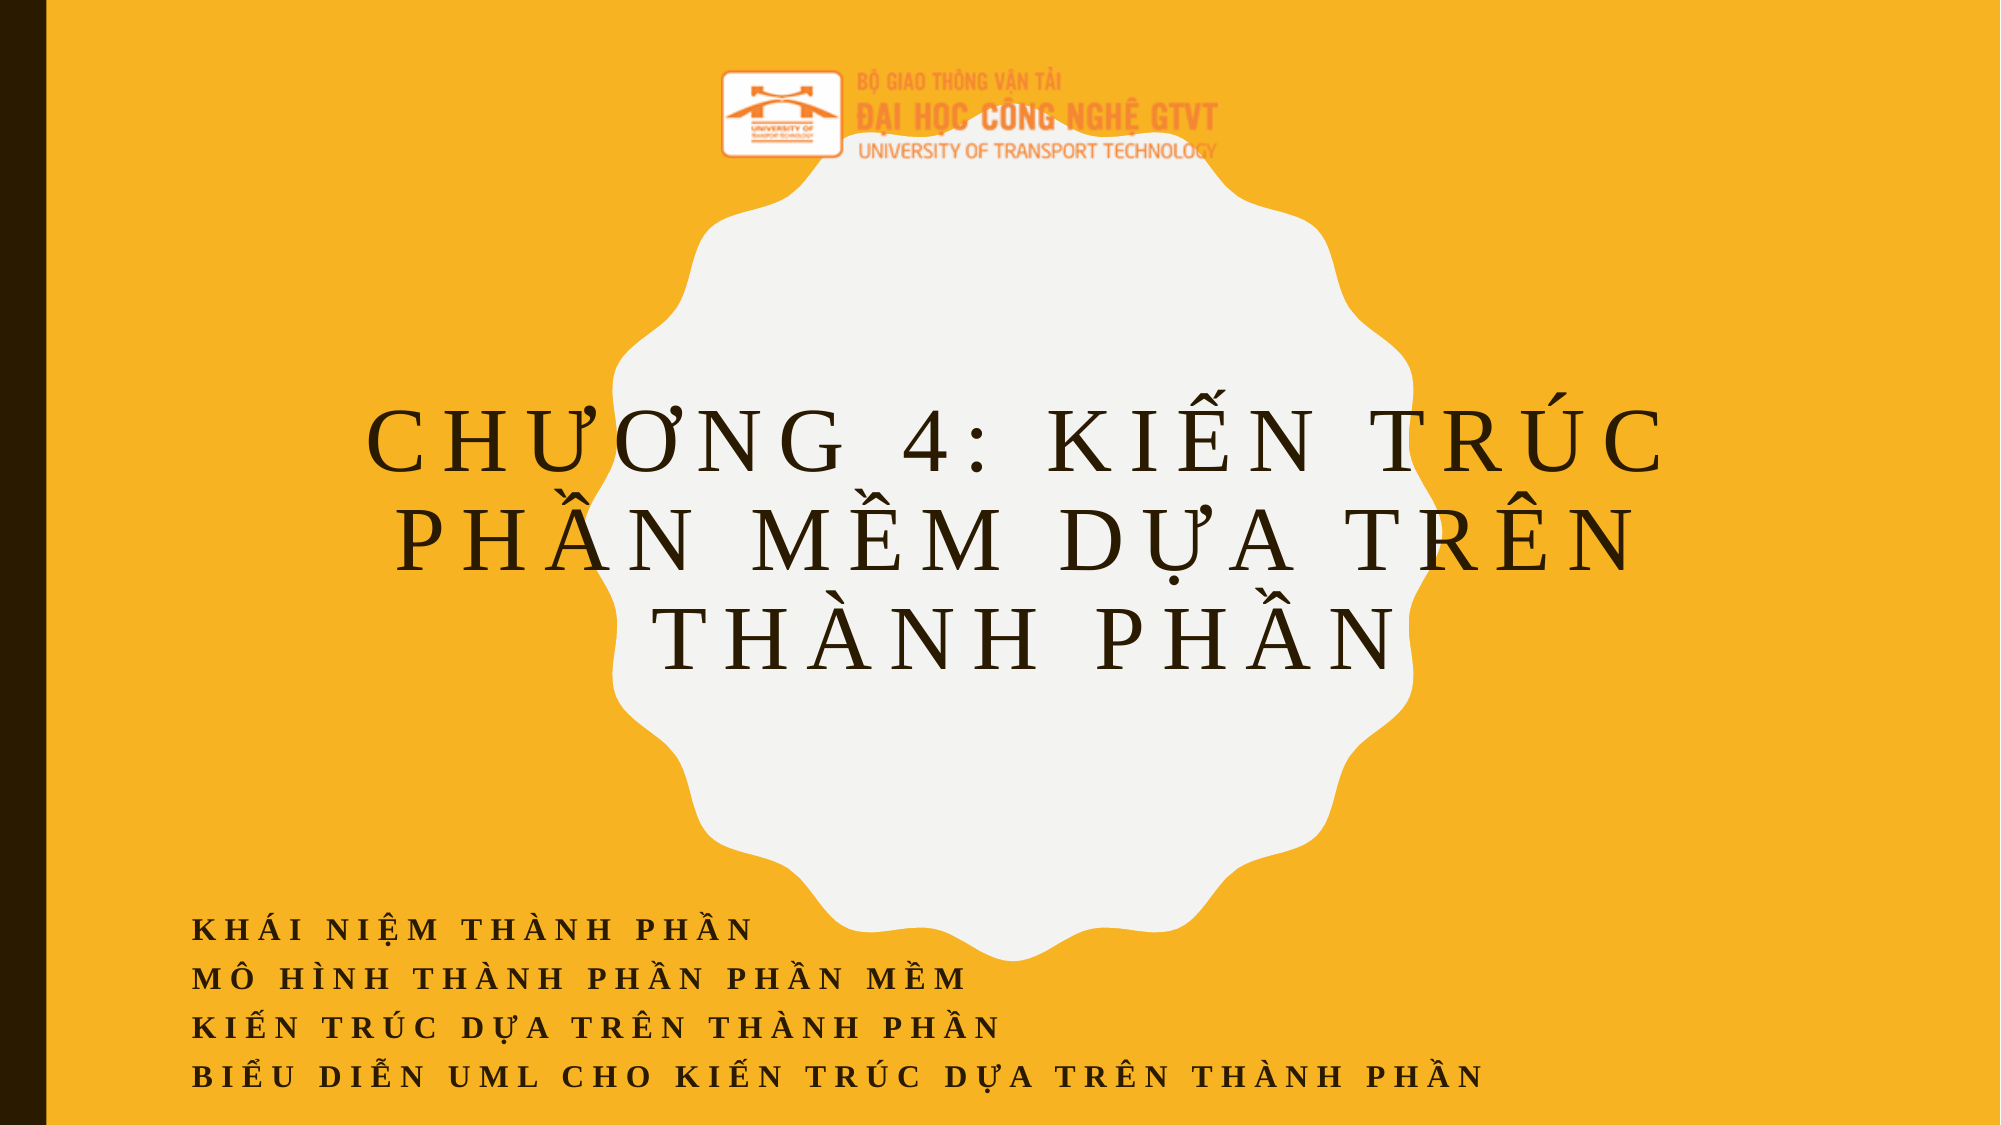

# Chương 4: kiến trúc phần mềm dựa trên thành phần
Khái niệm thành phần
Mô hình thành phần phần mềm
Kiến trúc dựa trên thành phần
Biểu diễn uml cho kiến trúc dựa trên thành phần